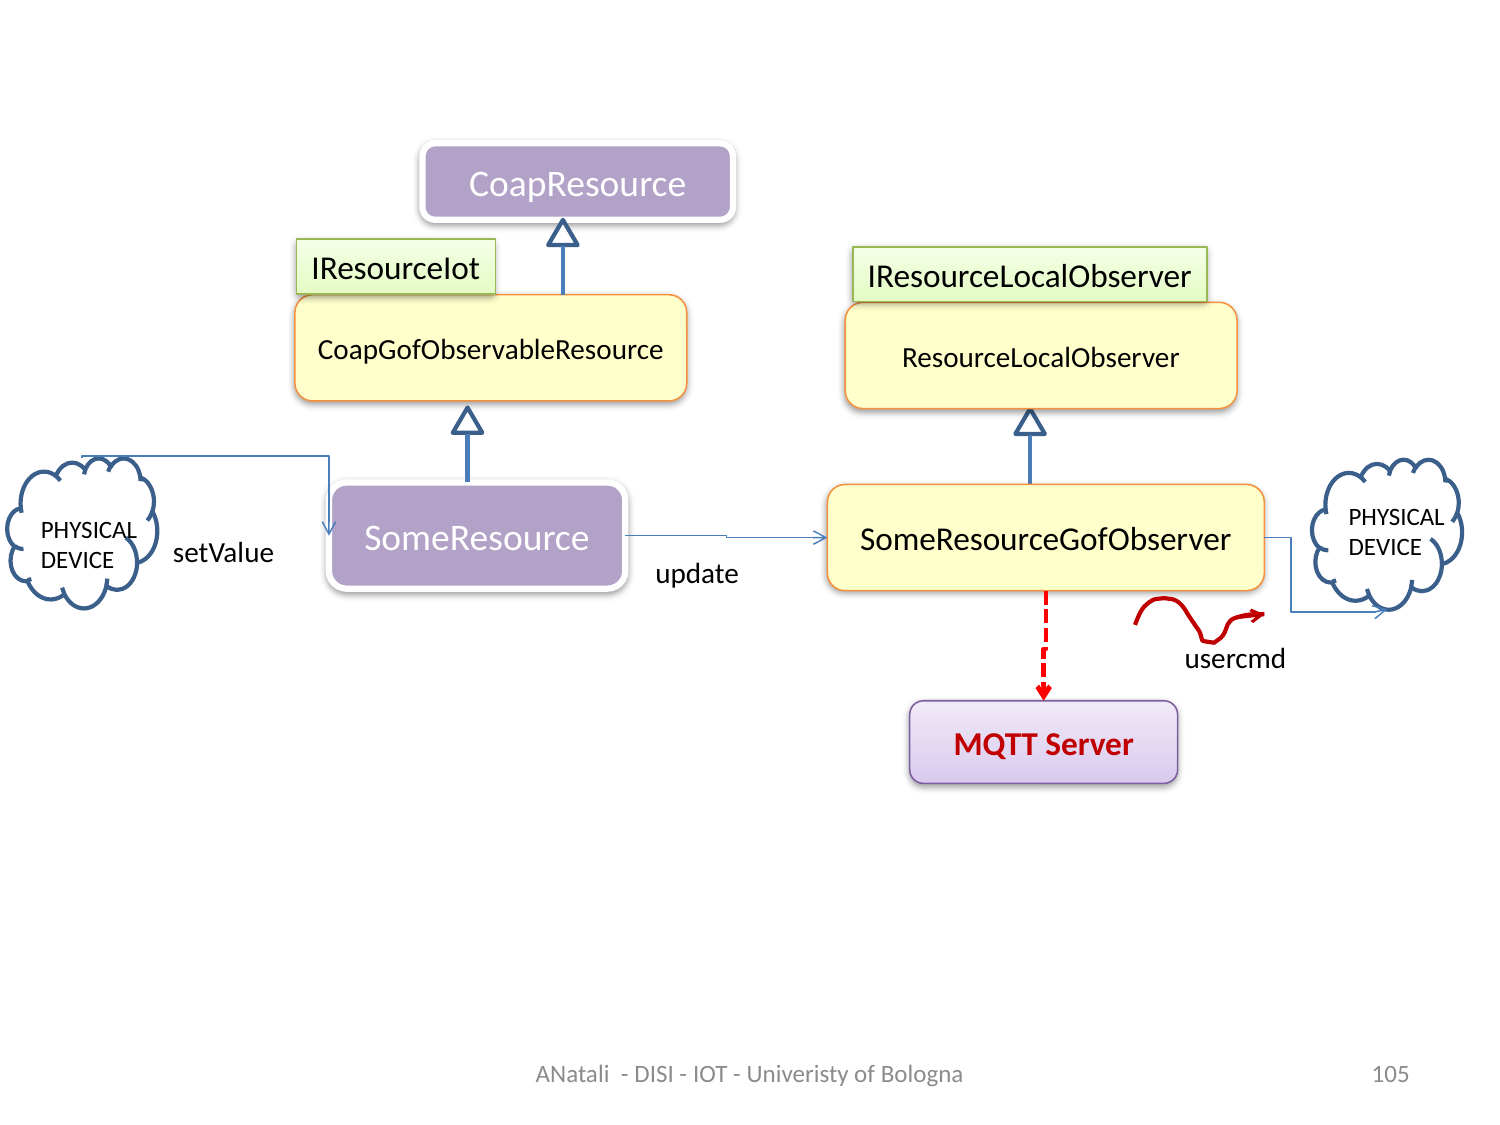

CoapResource

IResourceIot
CoapGofObservableResource

SomeResource
IResourceLocalObserver
ResourceLocalObserver

PHYSICAL
DEVICE

SomeResourceGofObserver
PHYSICAL
DEVICE
setValue
update

usercmd
MQTT Server
ANatali  - DISI - IOT - Univeristy of Bologna
105